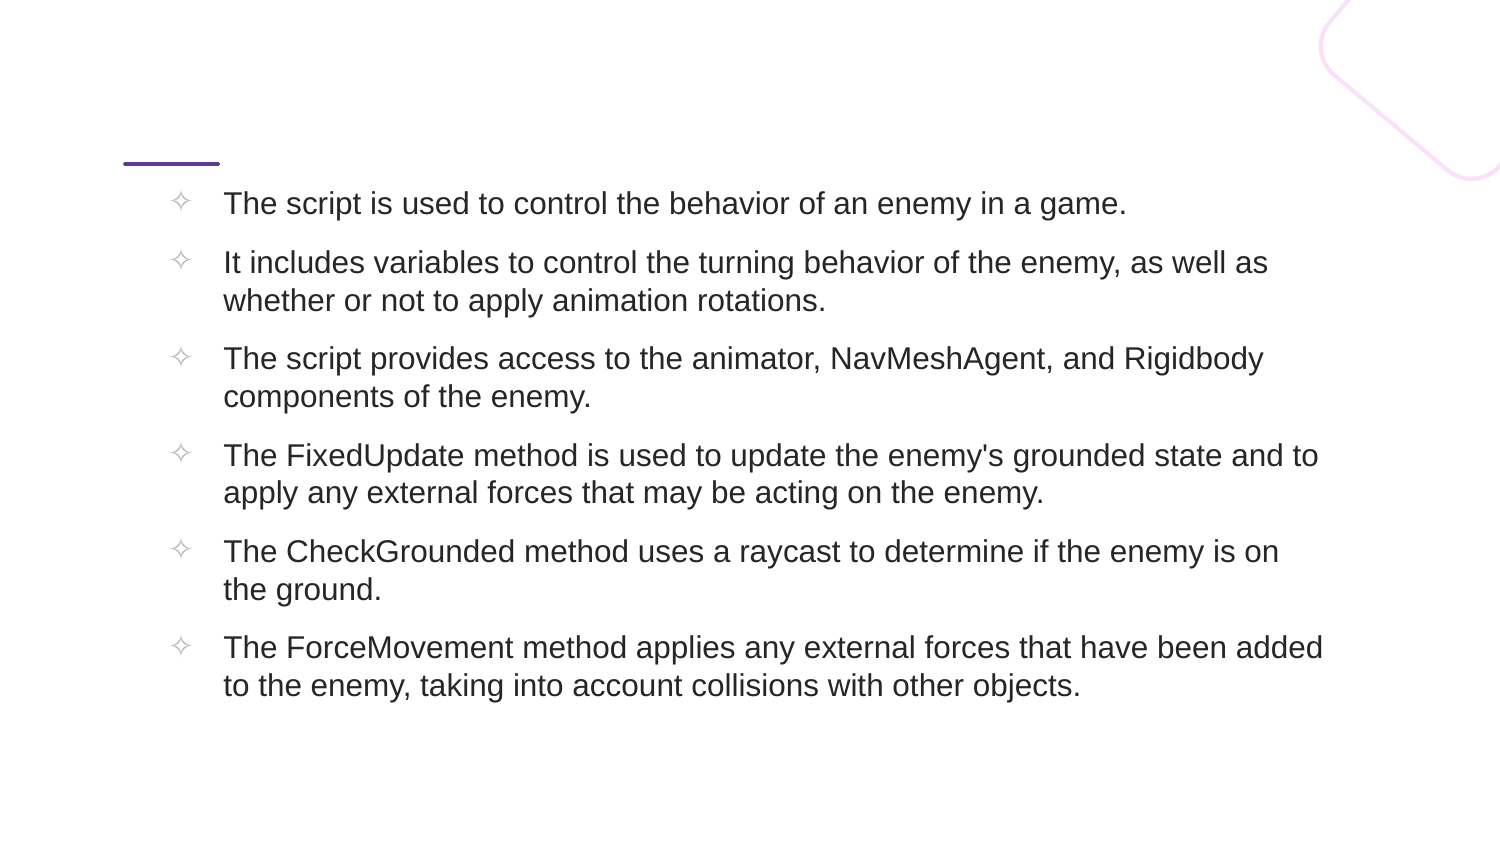

The script is used to control the behavior of an enemy in a game.
It includes variables to control the turning behavior of the enemy, as well as whether or not to apply animation rotations.
The script provides access to the animator, NavMeshAgent, and Rigidbody components of the enemy.
The FixedUpdate method is used to update the enemy's grounded state and to apply any external forces that may be acting on the enemy.
The CheckGrounded method uses a raycast to determine if the enemy is on the ground.
The ForceMovement method applies any external forces that have been added to the enemy, taking into account collisions with other objects.